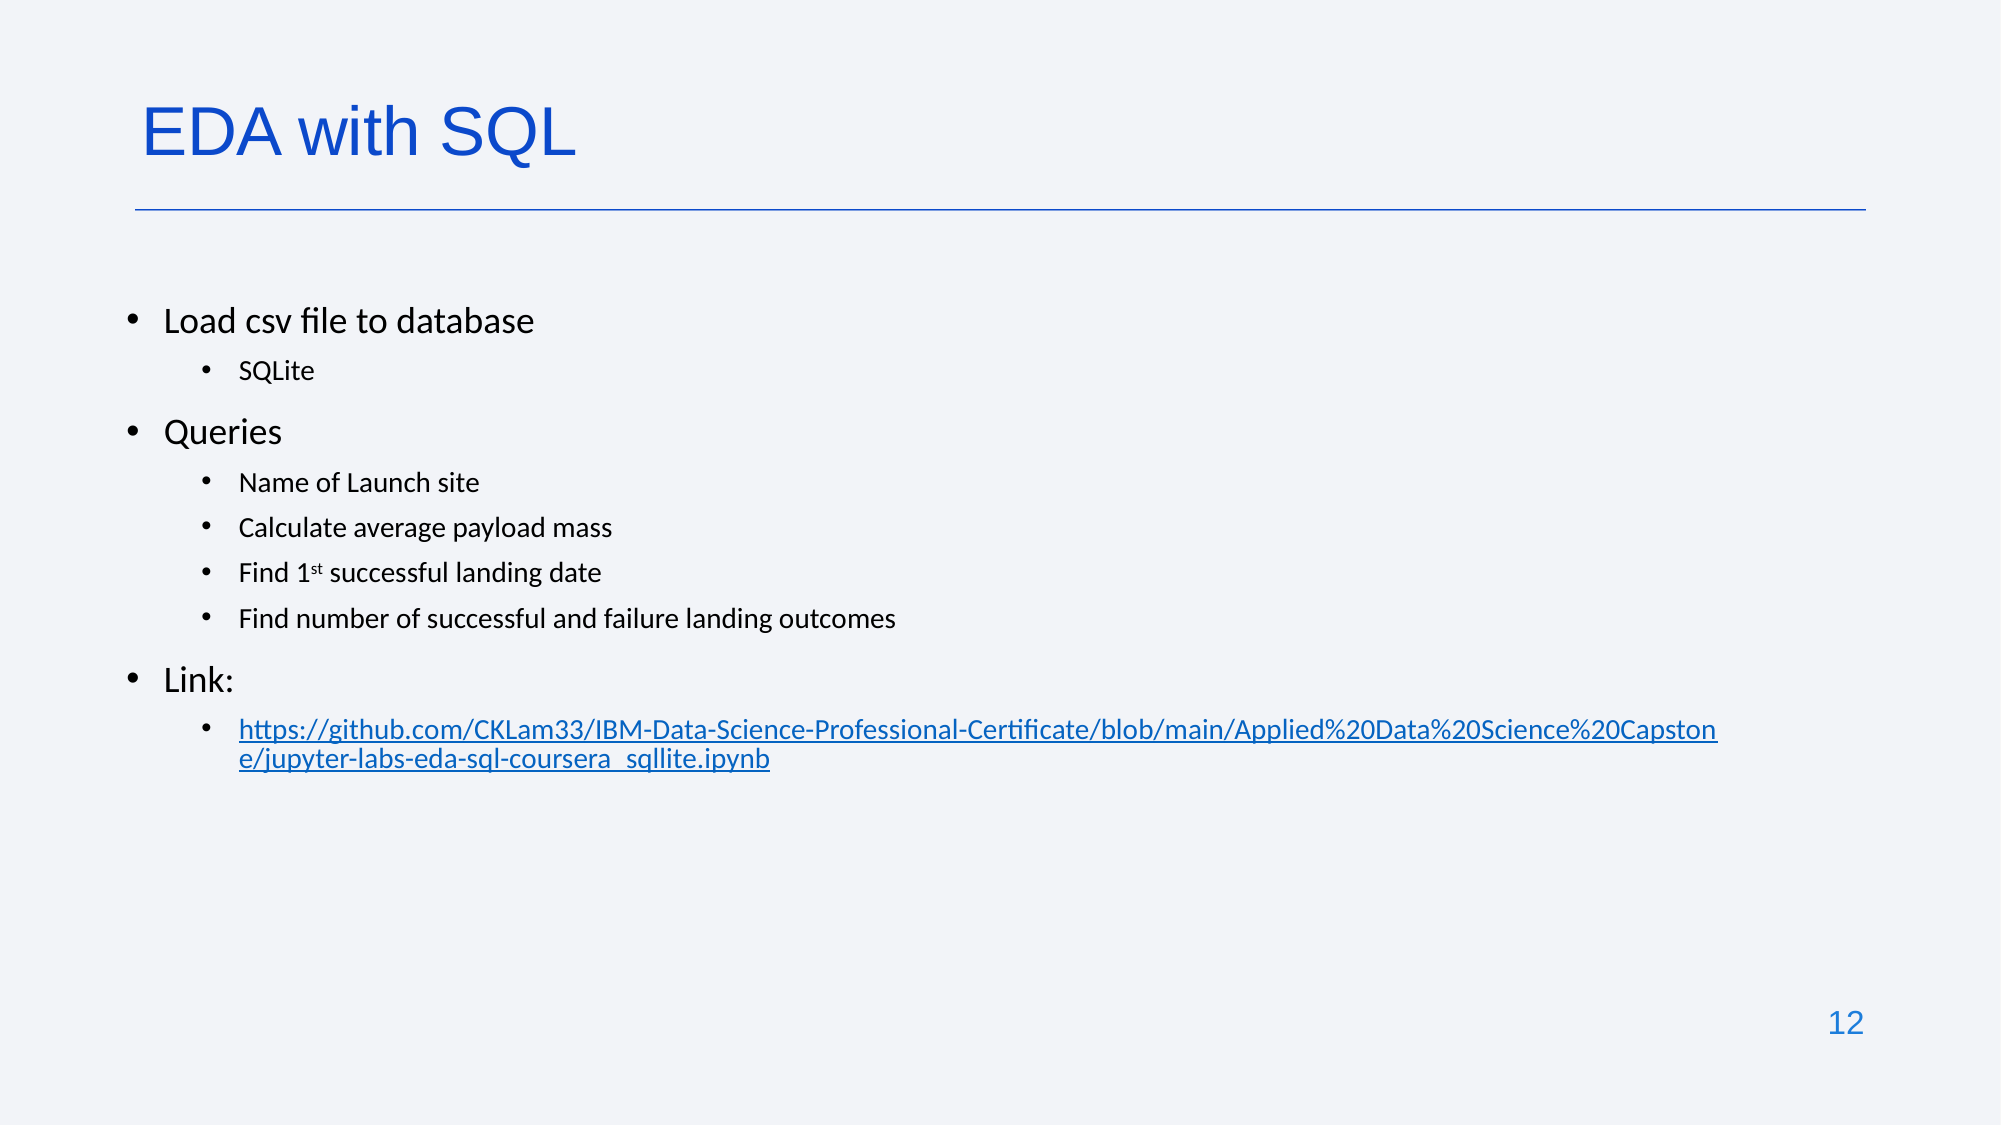

EDA with SQL
# Load csv file to database
SQLite
Queries
Name of Launch site
Calculate average payload mass
Find 1st successful landing date
Find number of successful and failure landing outcomes
Link:
https://github.com/CKLam33/IBM-Data-Science-Professional-Certificate/blob/main/Applied%20Data%20Science%20Capstone/jupyter-labs-eda-sql-coursera_sqllite.ipynb

12